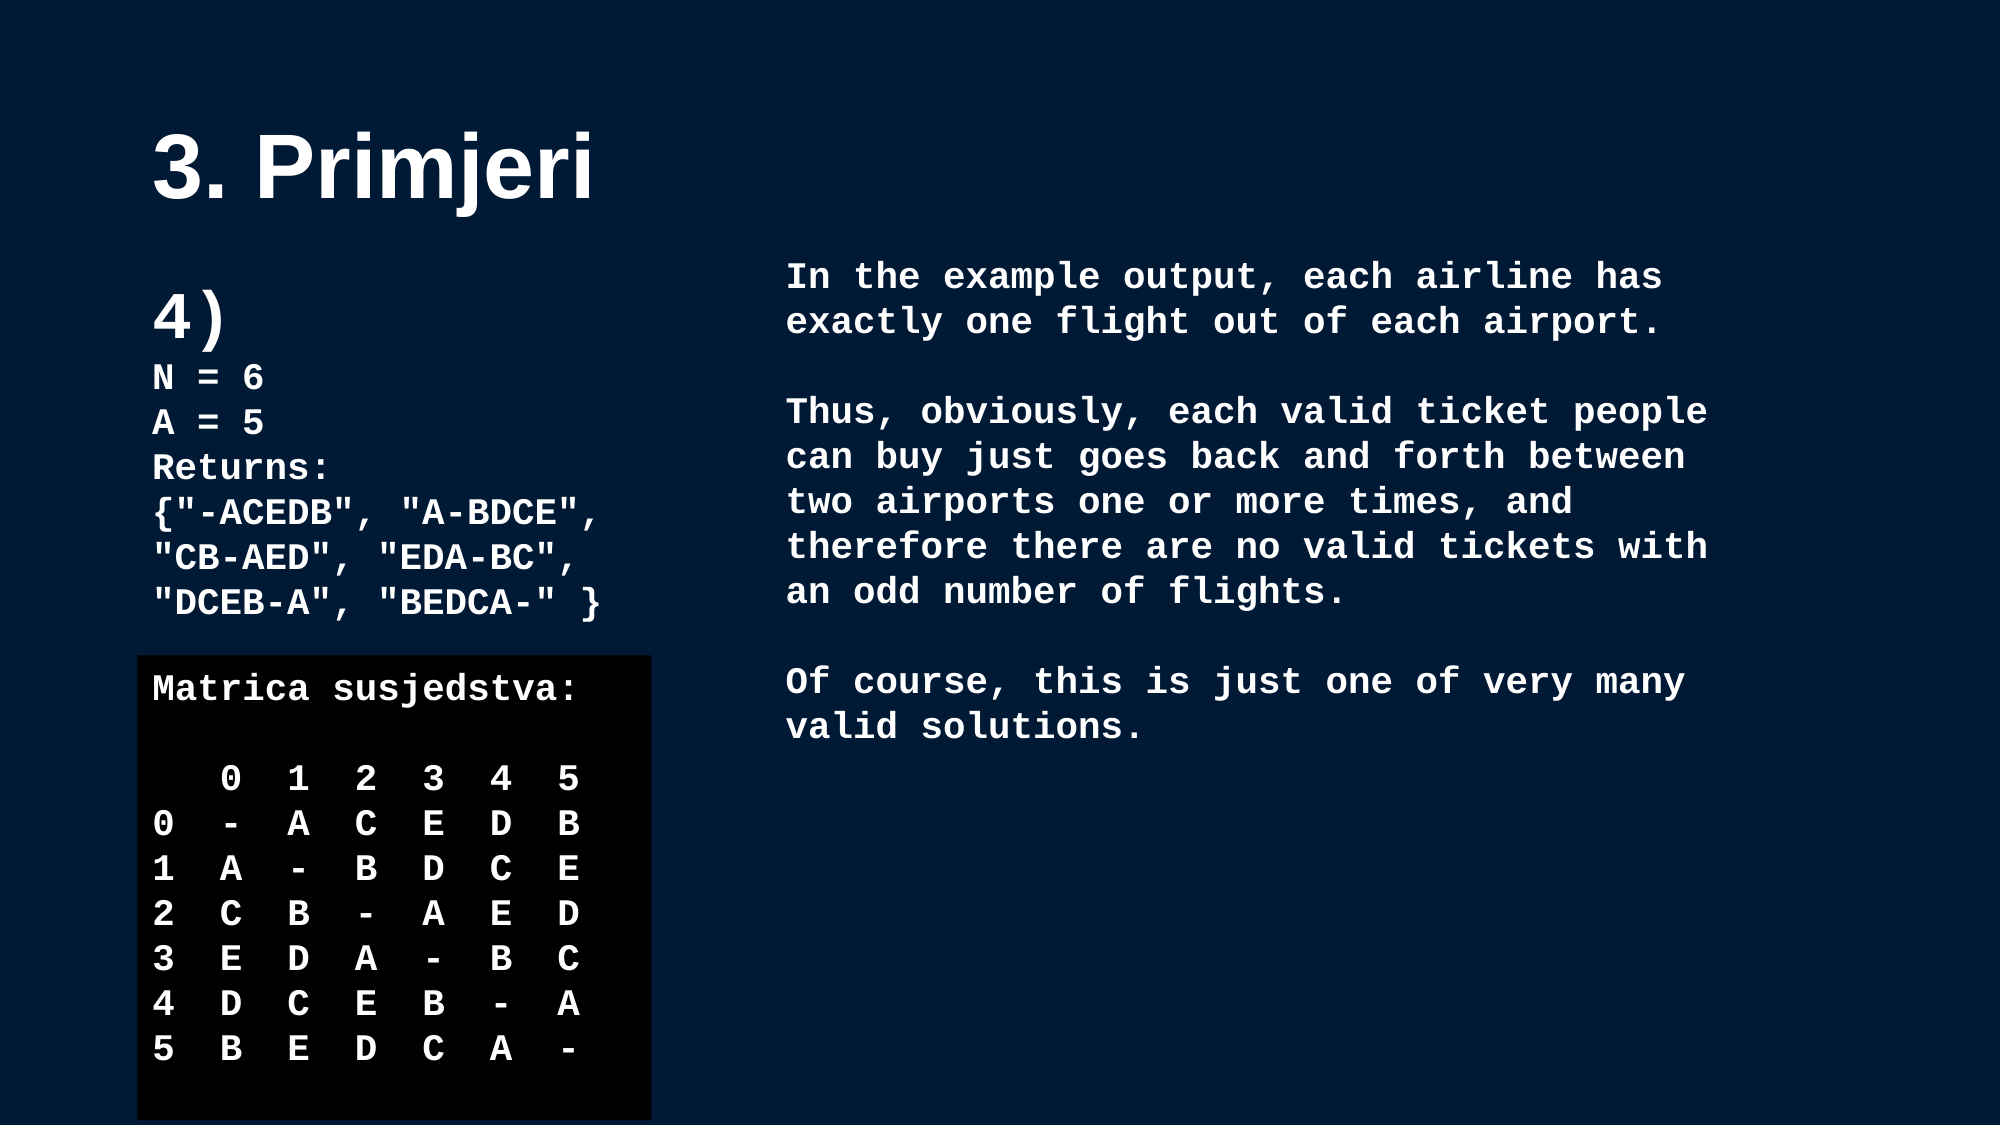

# 3. Primjeri
In the example output, each airline has exactly one flight out of each airport.

Thus, obviously, each valid ticket people can buy just goes back and forth between two airports one or more times, and therefore there are no valid tickets with an odd number of flights.

Of course, this is just one of very many valid solutions.
4)
N = 6
A = 5
Returns:
{"-ACEDB", "A-BDCE",
"CB-AED", "EDA-BC",
"DCEB-A", "BEDCA-" }
Matrica susjedstva:

   0  1  2  3  4  5
0  -  A  C  E  D  B
1  A  -  B  D  C  E
2  C  B  -  A  E  D
3  E  D  A  -  B  C
4  D  C  E  B  -  A
5  B  E  D  C  A  -